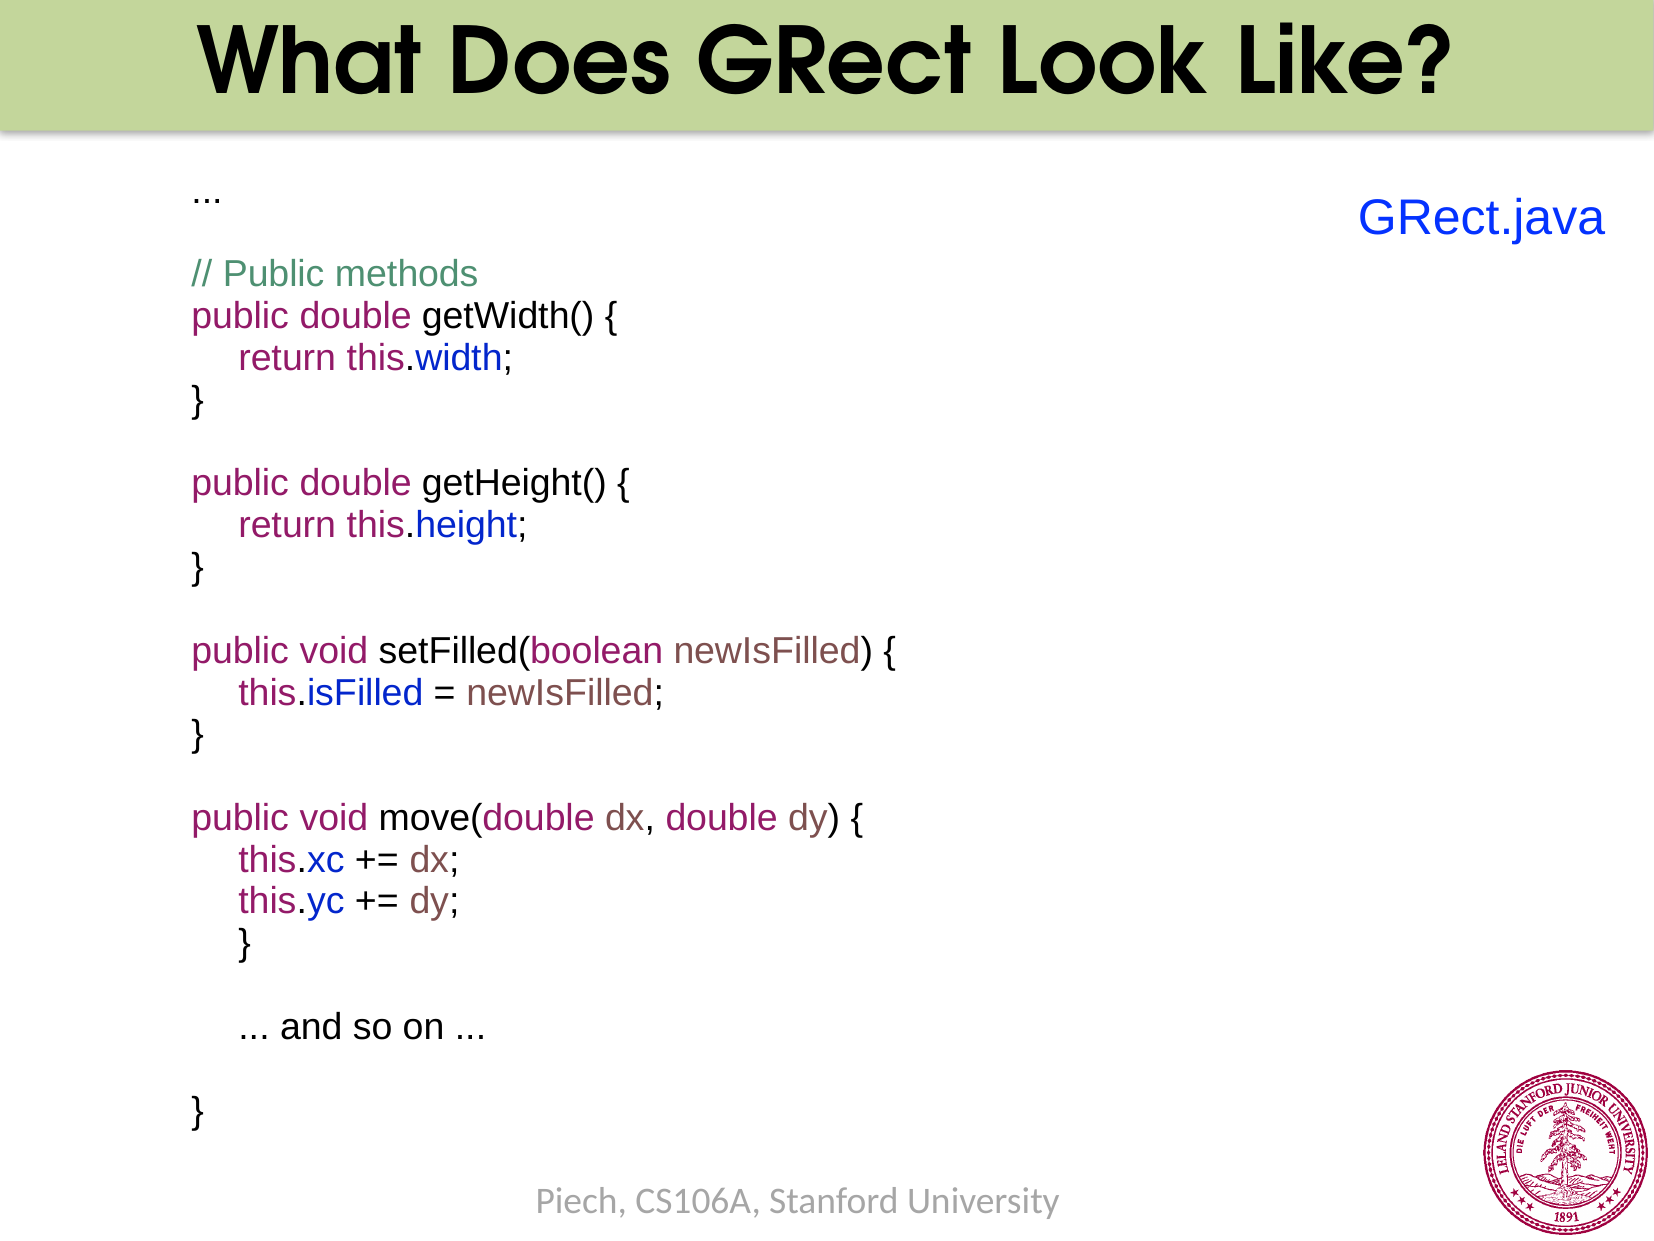

What Does GRect Look Like?
...

// Public methods
public double getWidth() {
	return this.width;
}

public double getHeight() {
	return this.height;
}

public void setFilled(boolean newIsFilled) {
	this.isFilled = newIsFilled;
}

public void move(double dx, double dy) {
	this.xc += dx;
	this.yc += dy;
	}

	... and so on ...

}
GRect.java